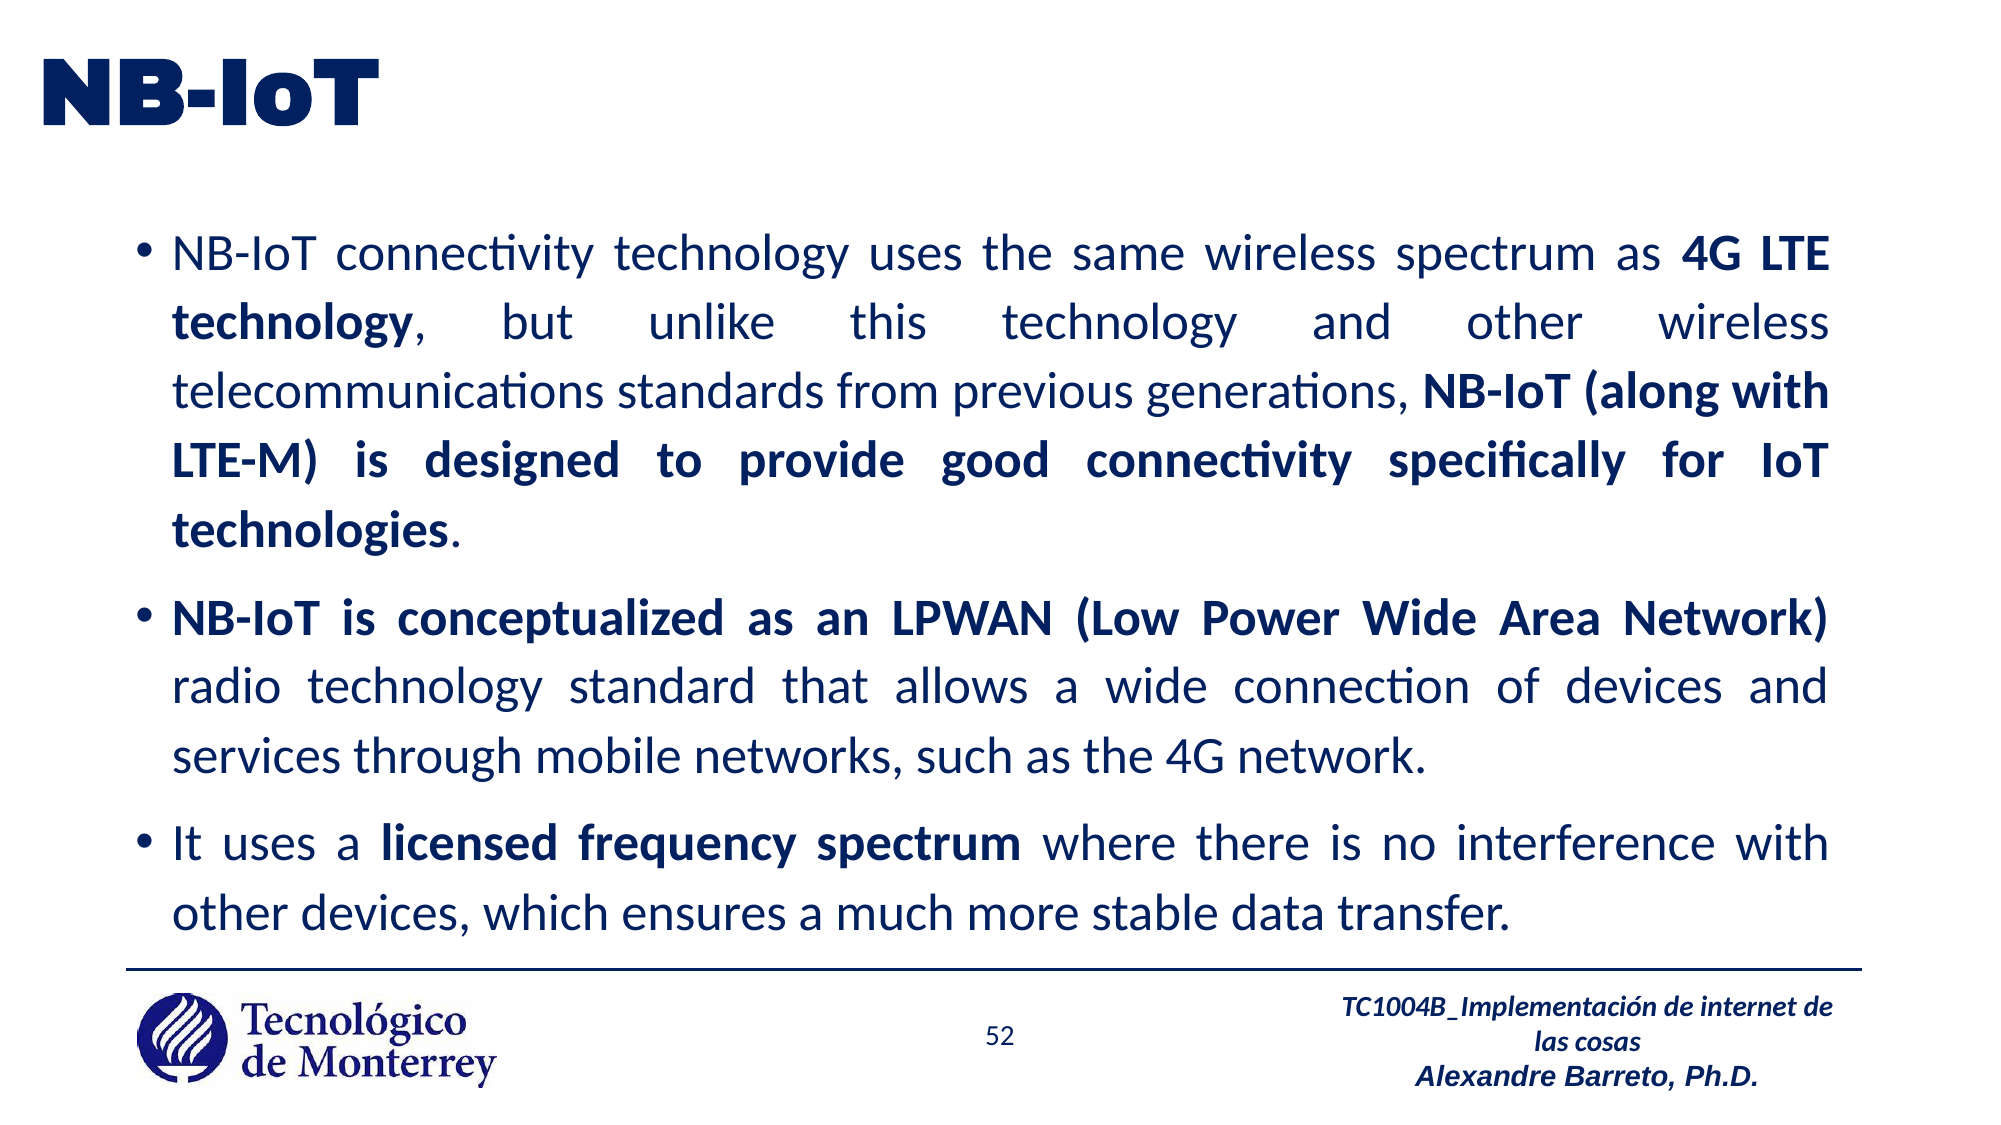

# NB-IoT
NB-IoT connectivity technology uses the same wireless spectrum as 4G LTE technology, but unlike this technology and other wireless telecommunications standards from previous generations, NB-IoT (along with LTE-M) is designed to provide good connectivity specifically for IoT technologies.
NB-IoT is conceptualized as an LPWAN (Low Power Wide Area Network) radio technology standard that allows a wide connection of devices and services through mobile networks, such as the 4G network.
It uses a licensed frequency spectrum where there is no interference with other devices, which ensures a much more stable data transfer.